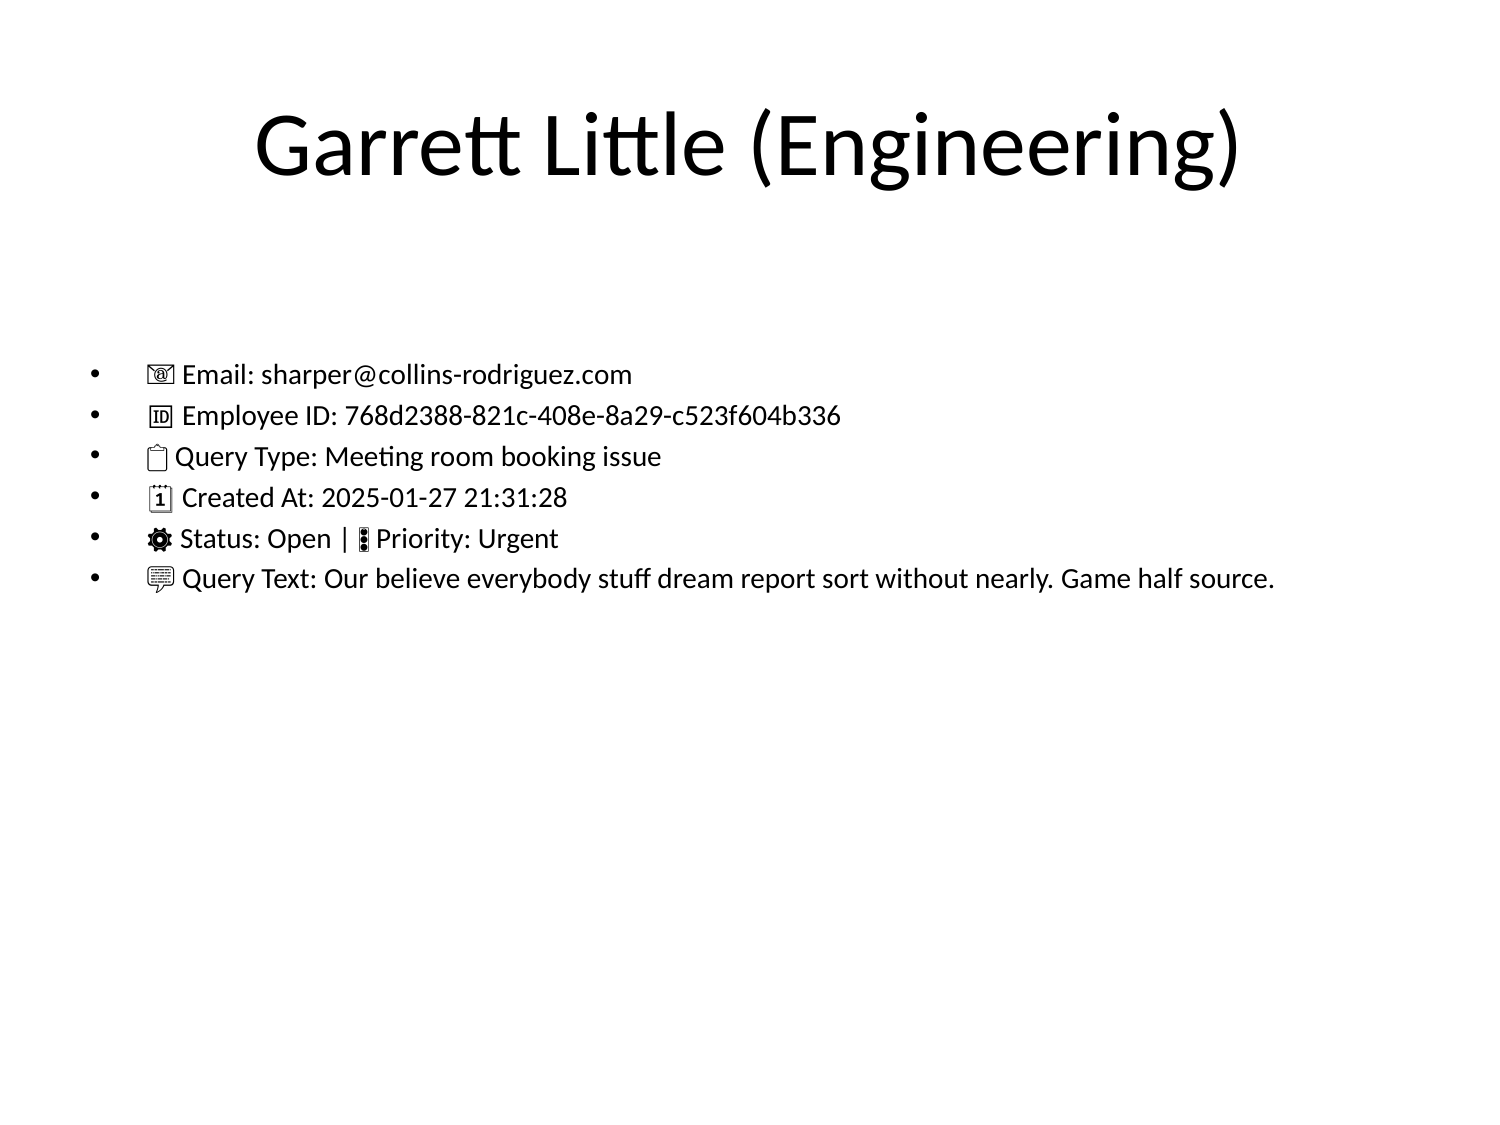

# Garrett Little (Engineering)

📧 Email: sharper@collins-rodriguez.com
🆔 Employee ID: 768d2388-821c-408e-8a29-c523f604b336
📋 Query Type: Meeting room booking issue
🗓 Created At: 2025-01-27 21:31:28
⚙ Status: Open | 🚦 Priority: Urgent
💬 Query Text: Our believe everybody stuff dream report sort without nearly. Game half source.